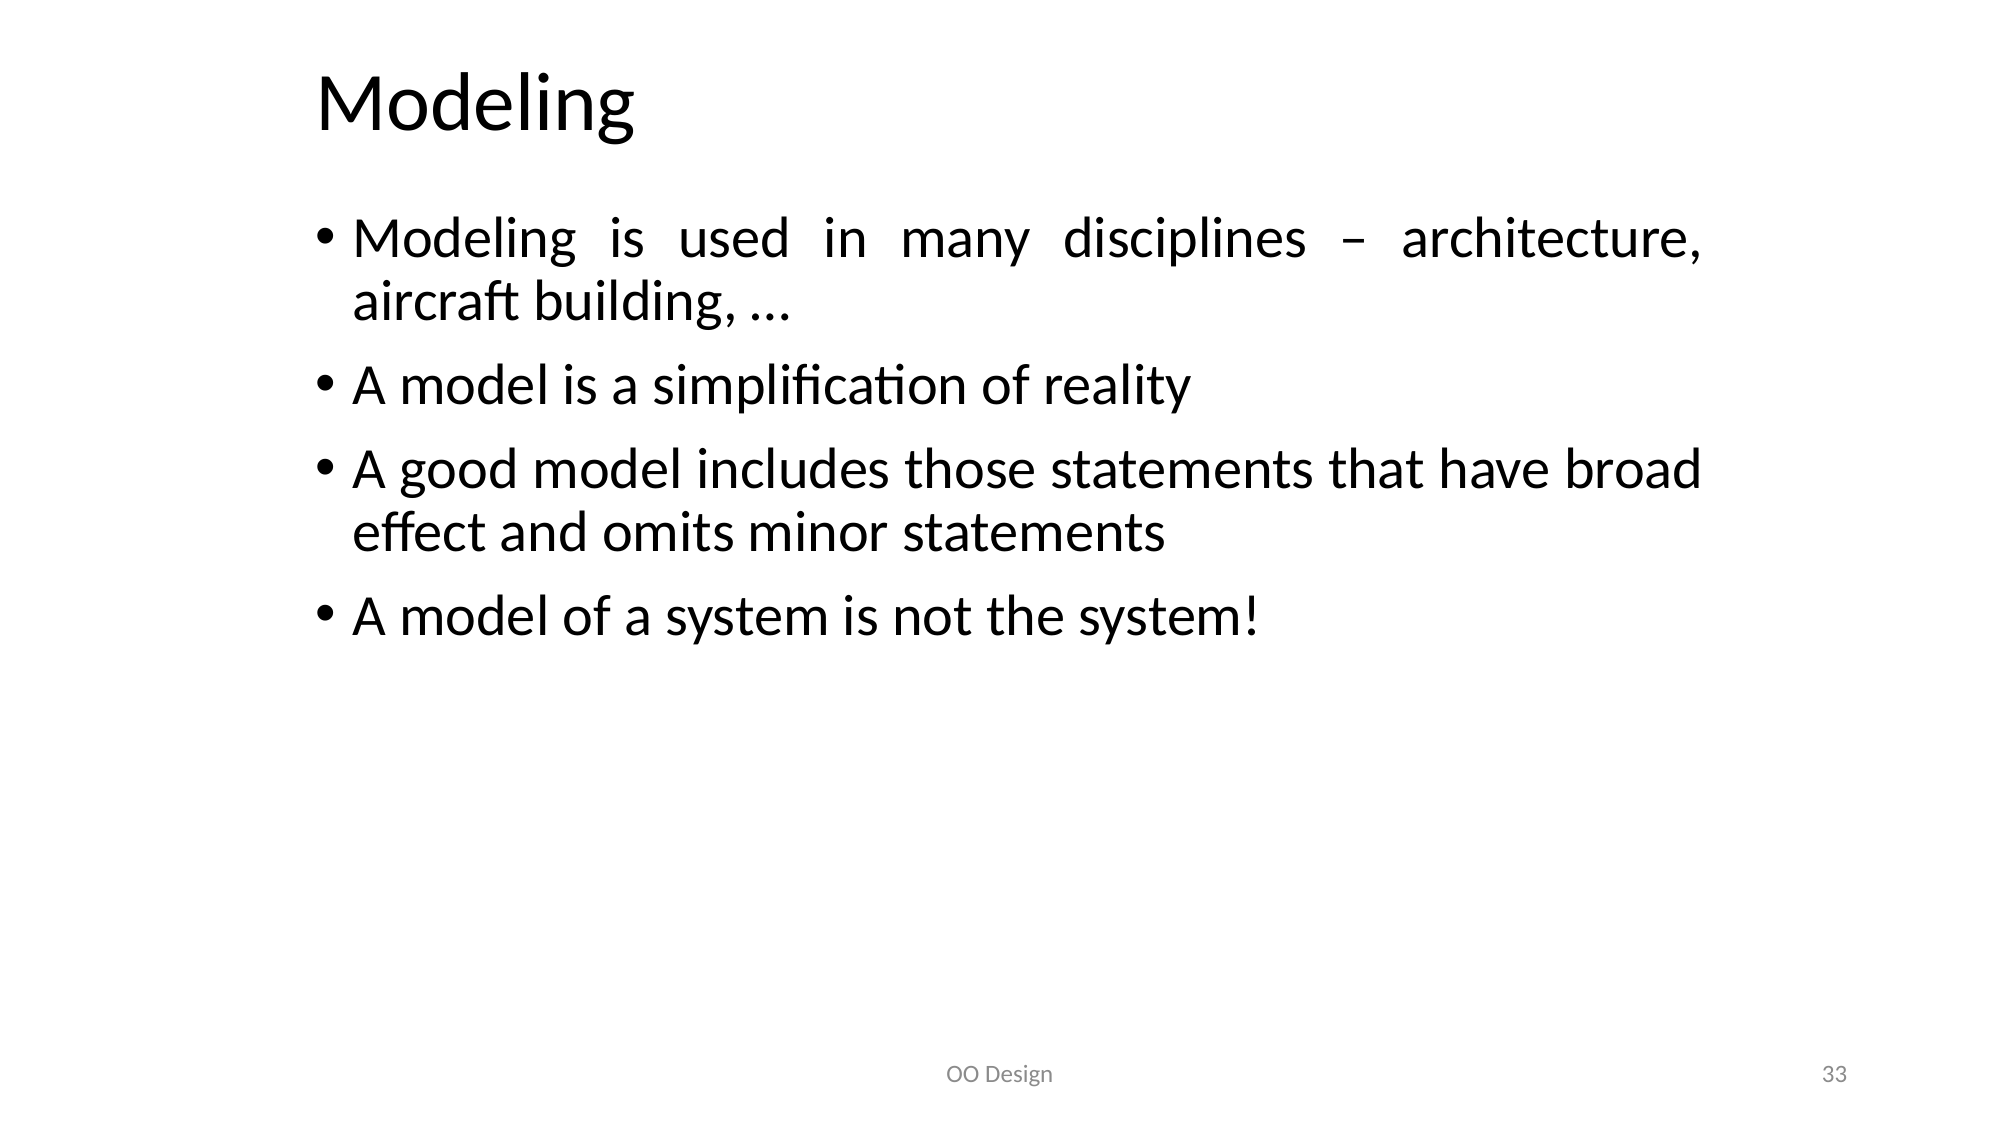

# Modeling
Modeling is used in many disciplines – architecture, aircraft building, …
A model is a simplification of reality
A good model includes those statements that have broad effect and omits minor statements
A model of a system is not the system!
OO Design
33